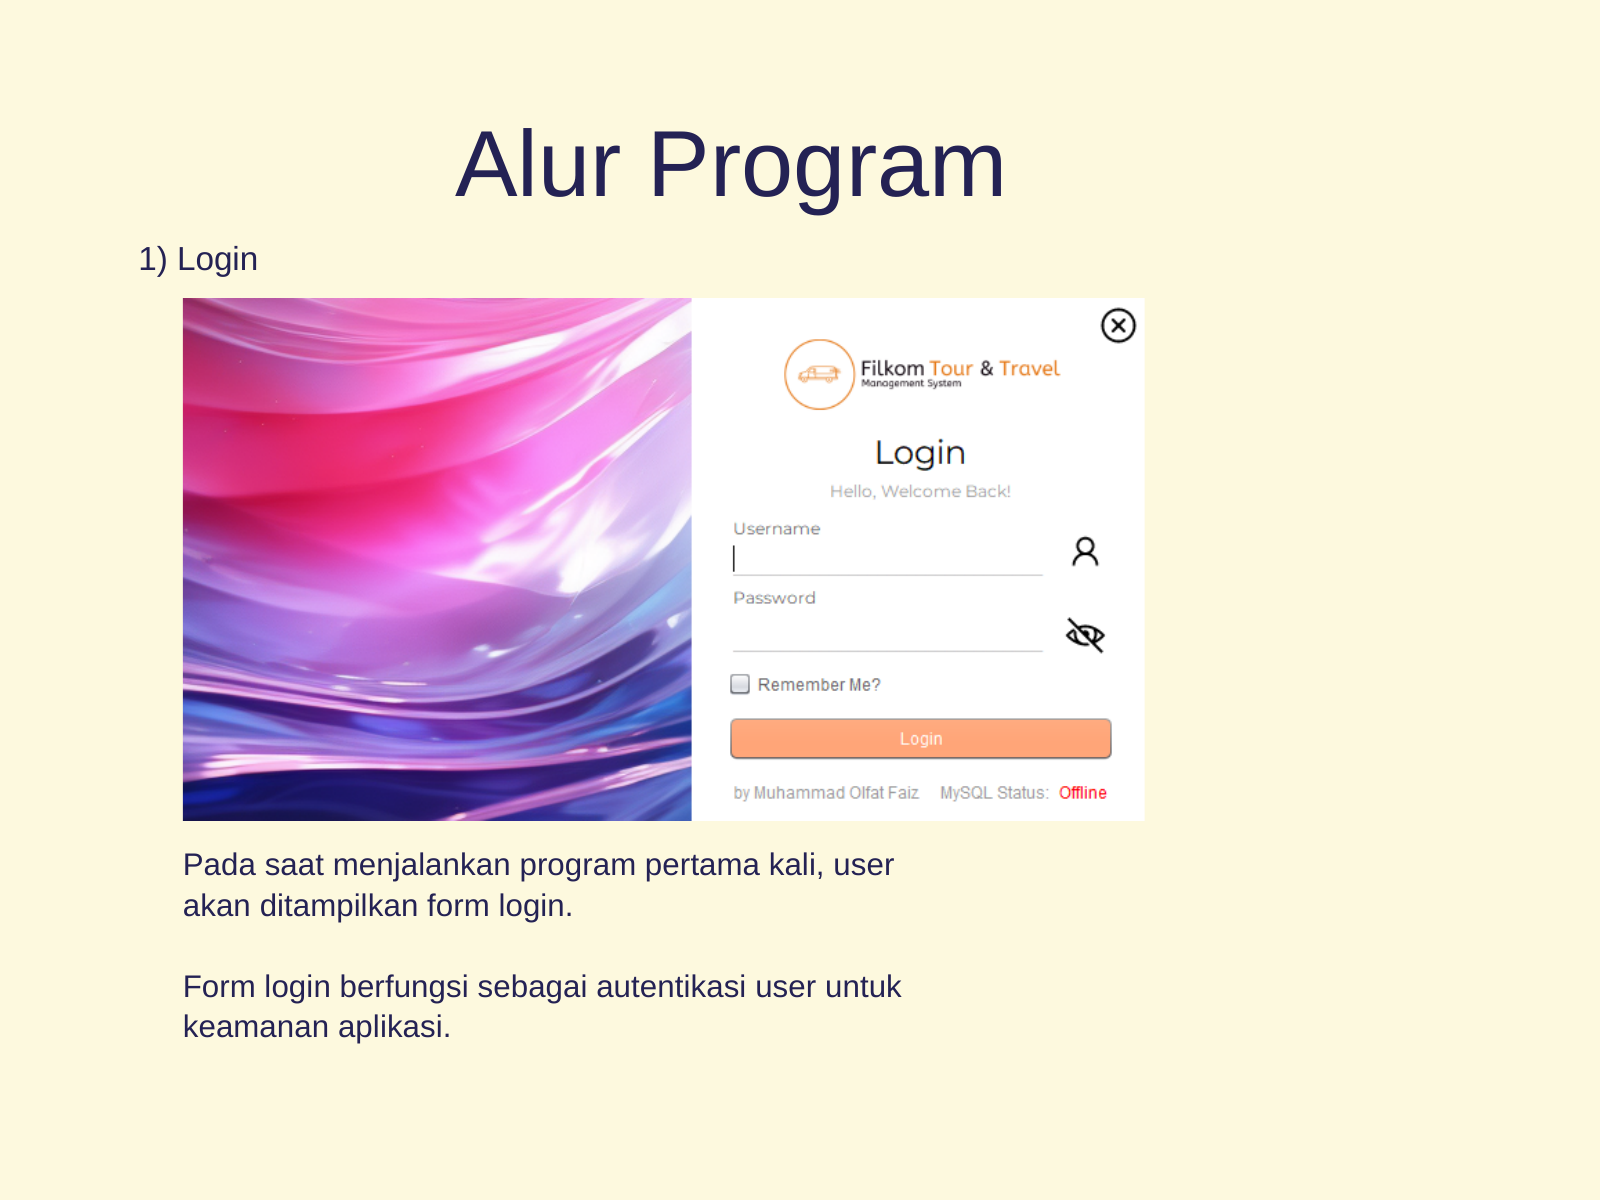

Alur Program
1) Login

Pada saat menjalankan program pertama kali, user akan ditampilkan form login.

Form login berfungsi sebagai autentikasi user untuk keamanan aplikasi.